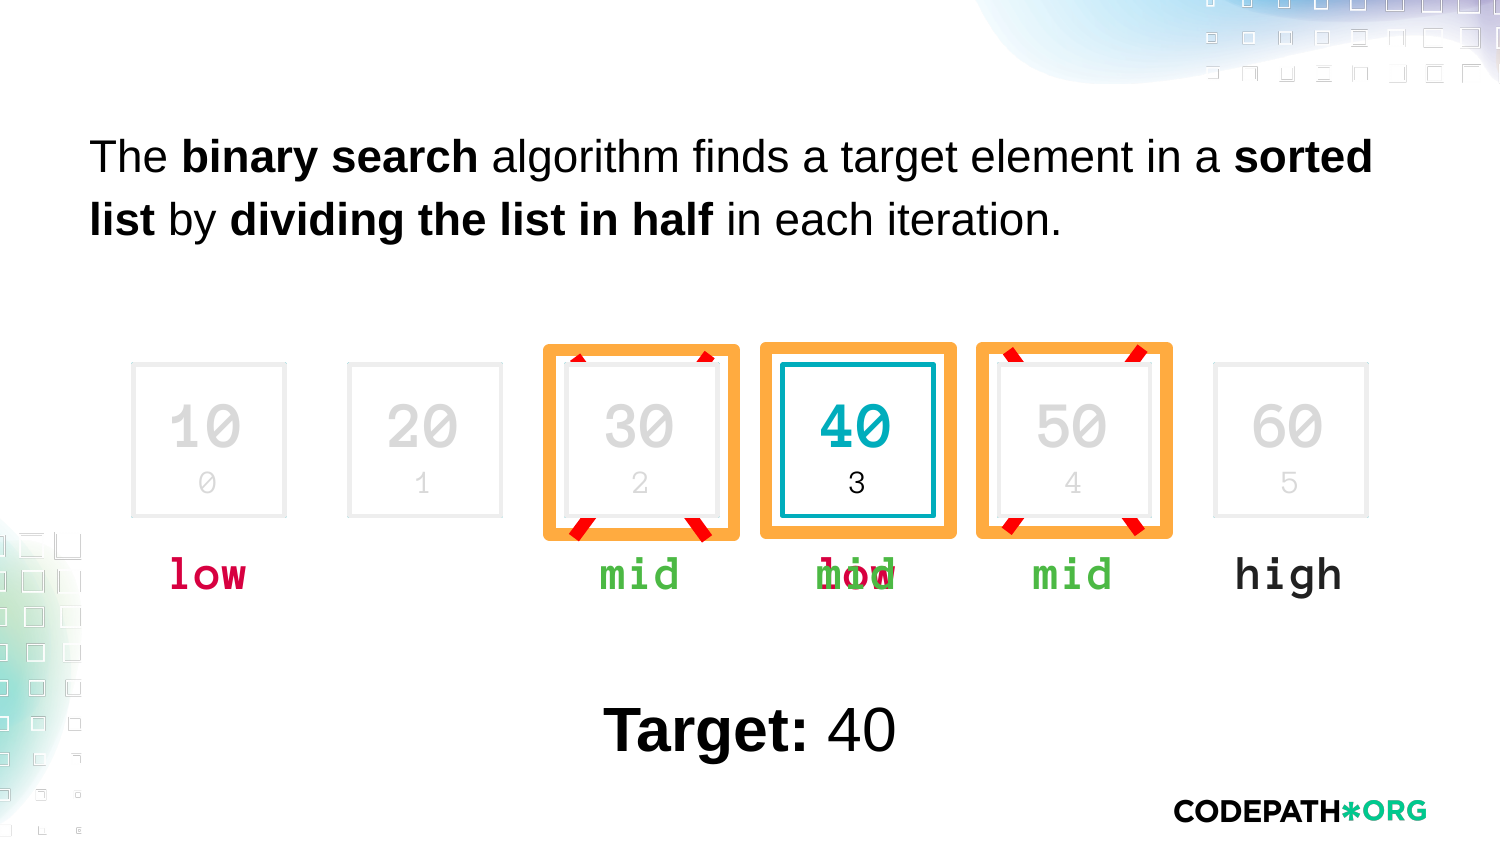

Binary Search - Activity
The binary search algorithm finds a target element in a sorted list by dividing the list in half in each iteration.

60
5
50
4
60
5
50
4
10
0
20
1
30
2
10
0
20
1
30
2
40
3
low
mid
low
mid
mid
high
Target: 40